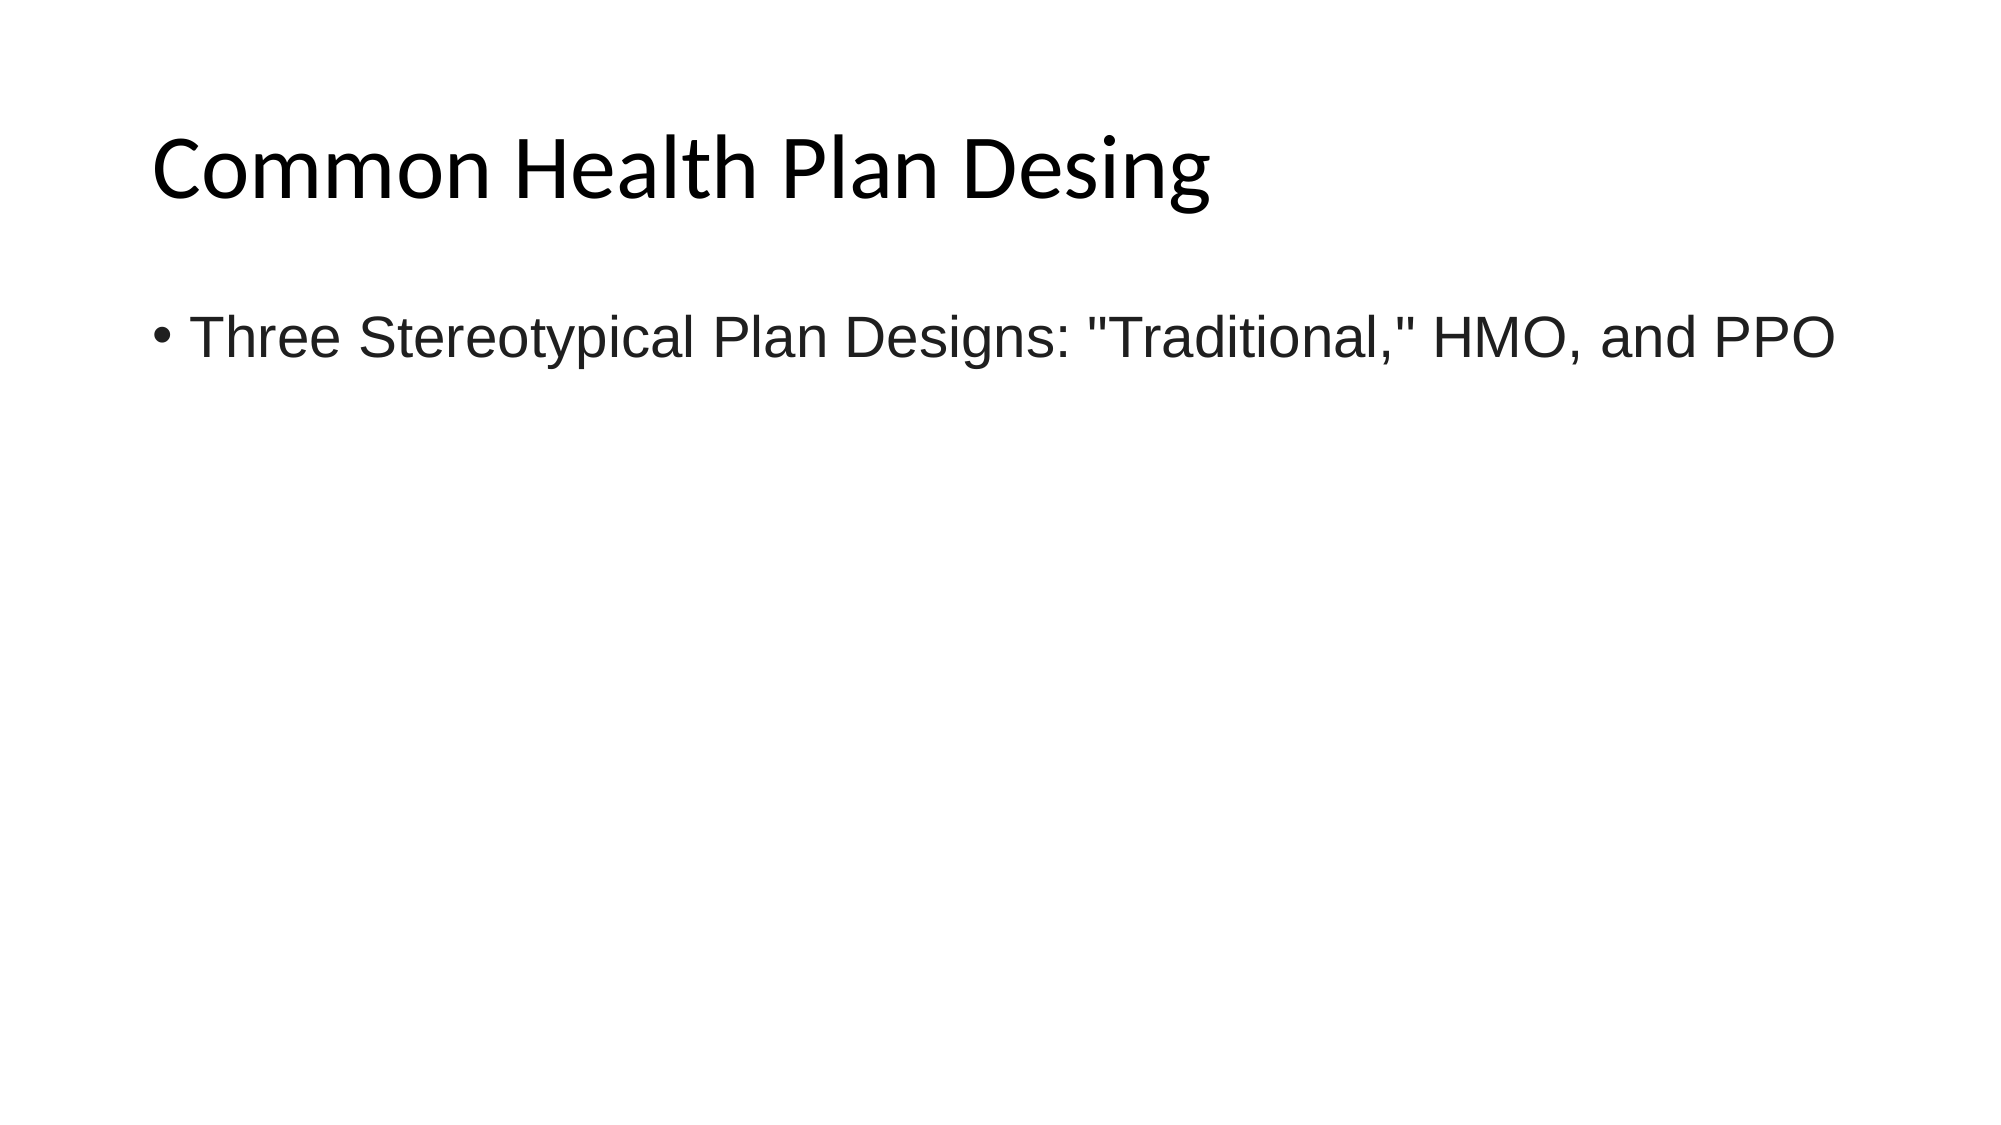

# Common Health Plan Desing
Three Stereotypical Plan Designs: "Traditional," HMO, and PPO